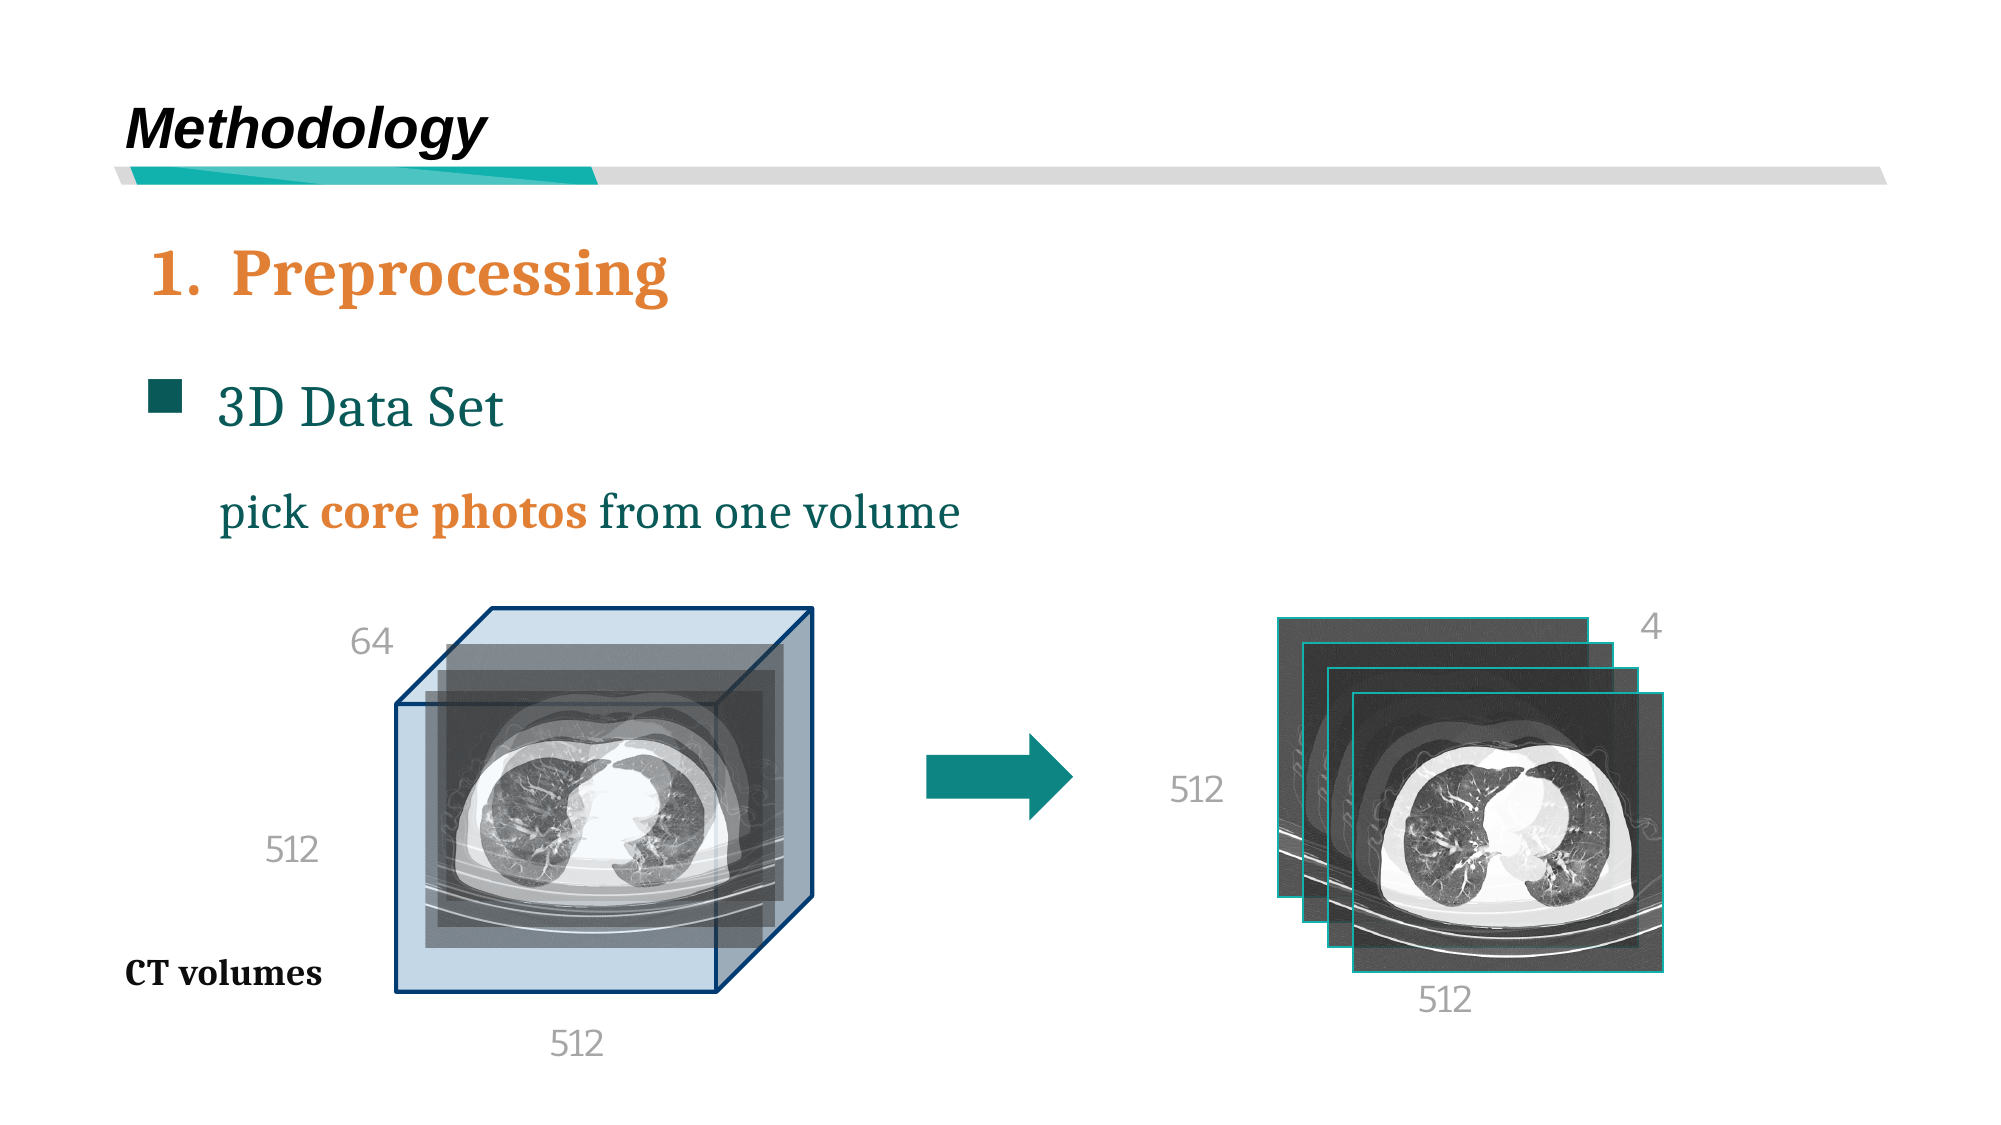

# Methodology
1.  Preprocessing
  3D Data Set
pick core photos from one volume
4

64

512
512
CT volumes
512
512